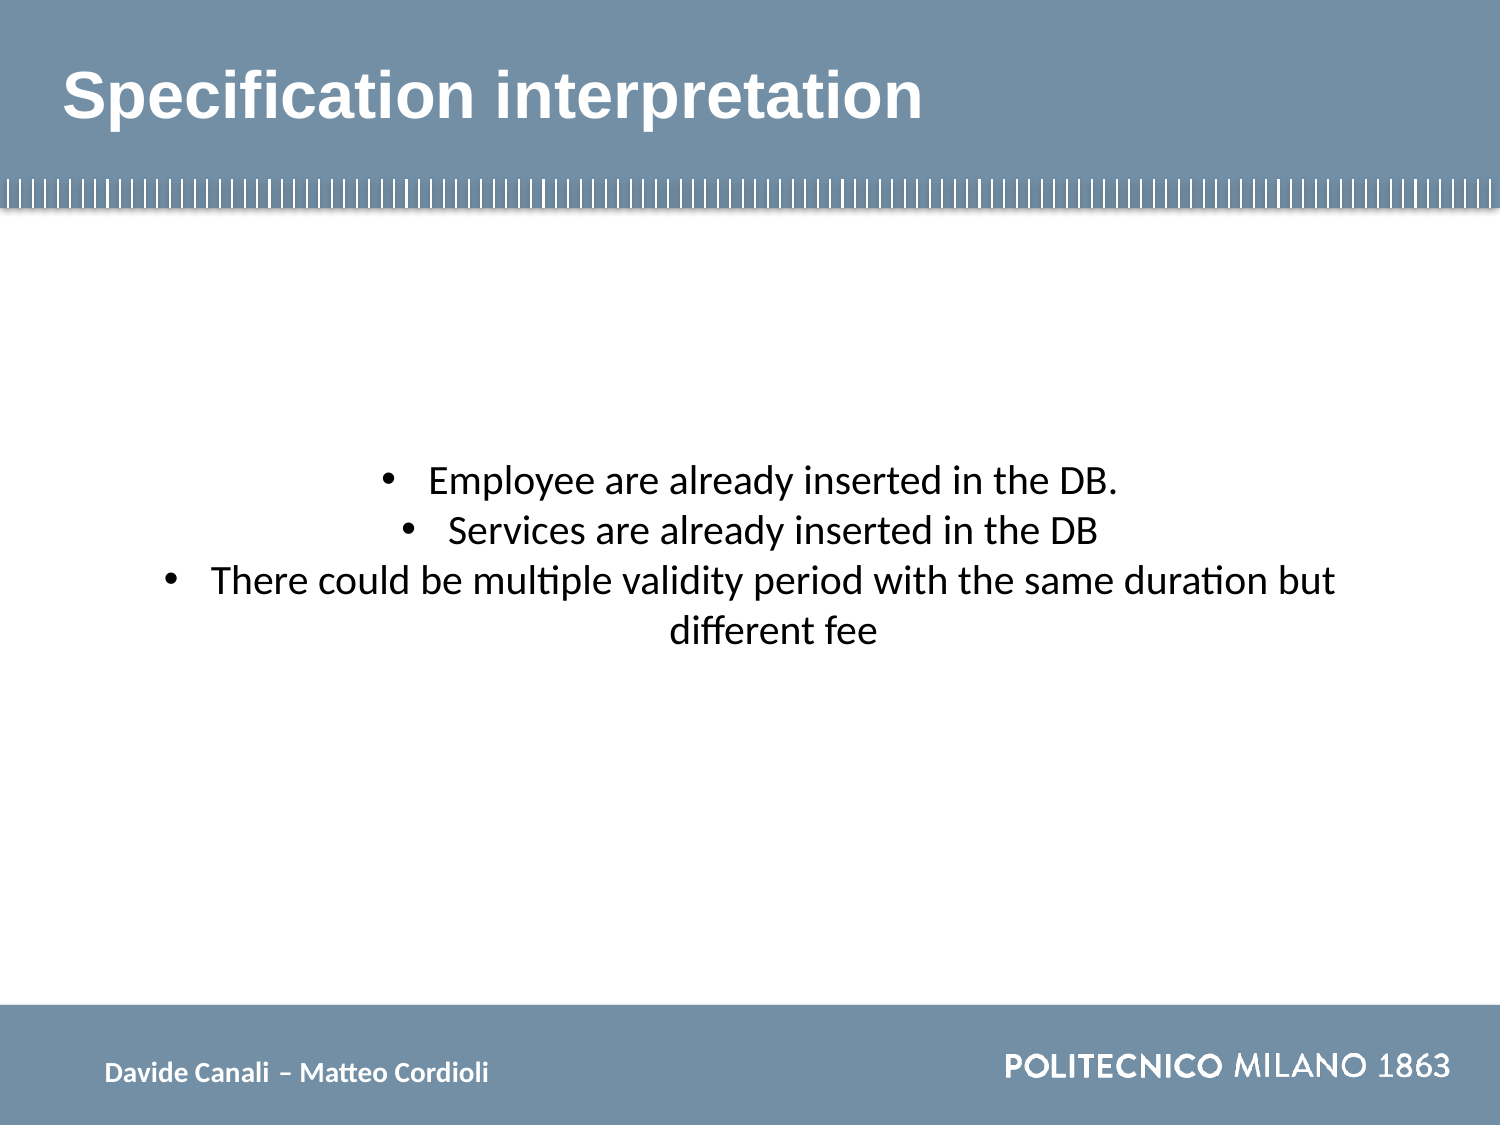

# Specification interpretation
Employee are already inserted in the DB.
Services are already inserted in the DB
There could be multiple validity period with the same duration but different fee

Davide Canali – Matteo Cordioli